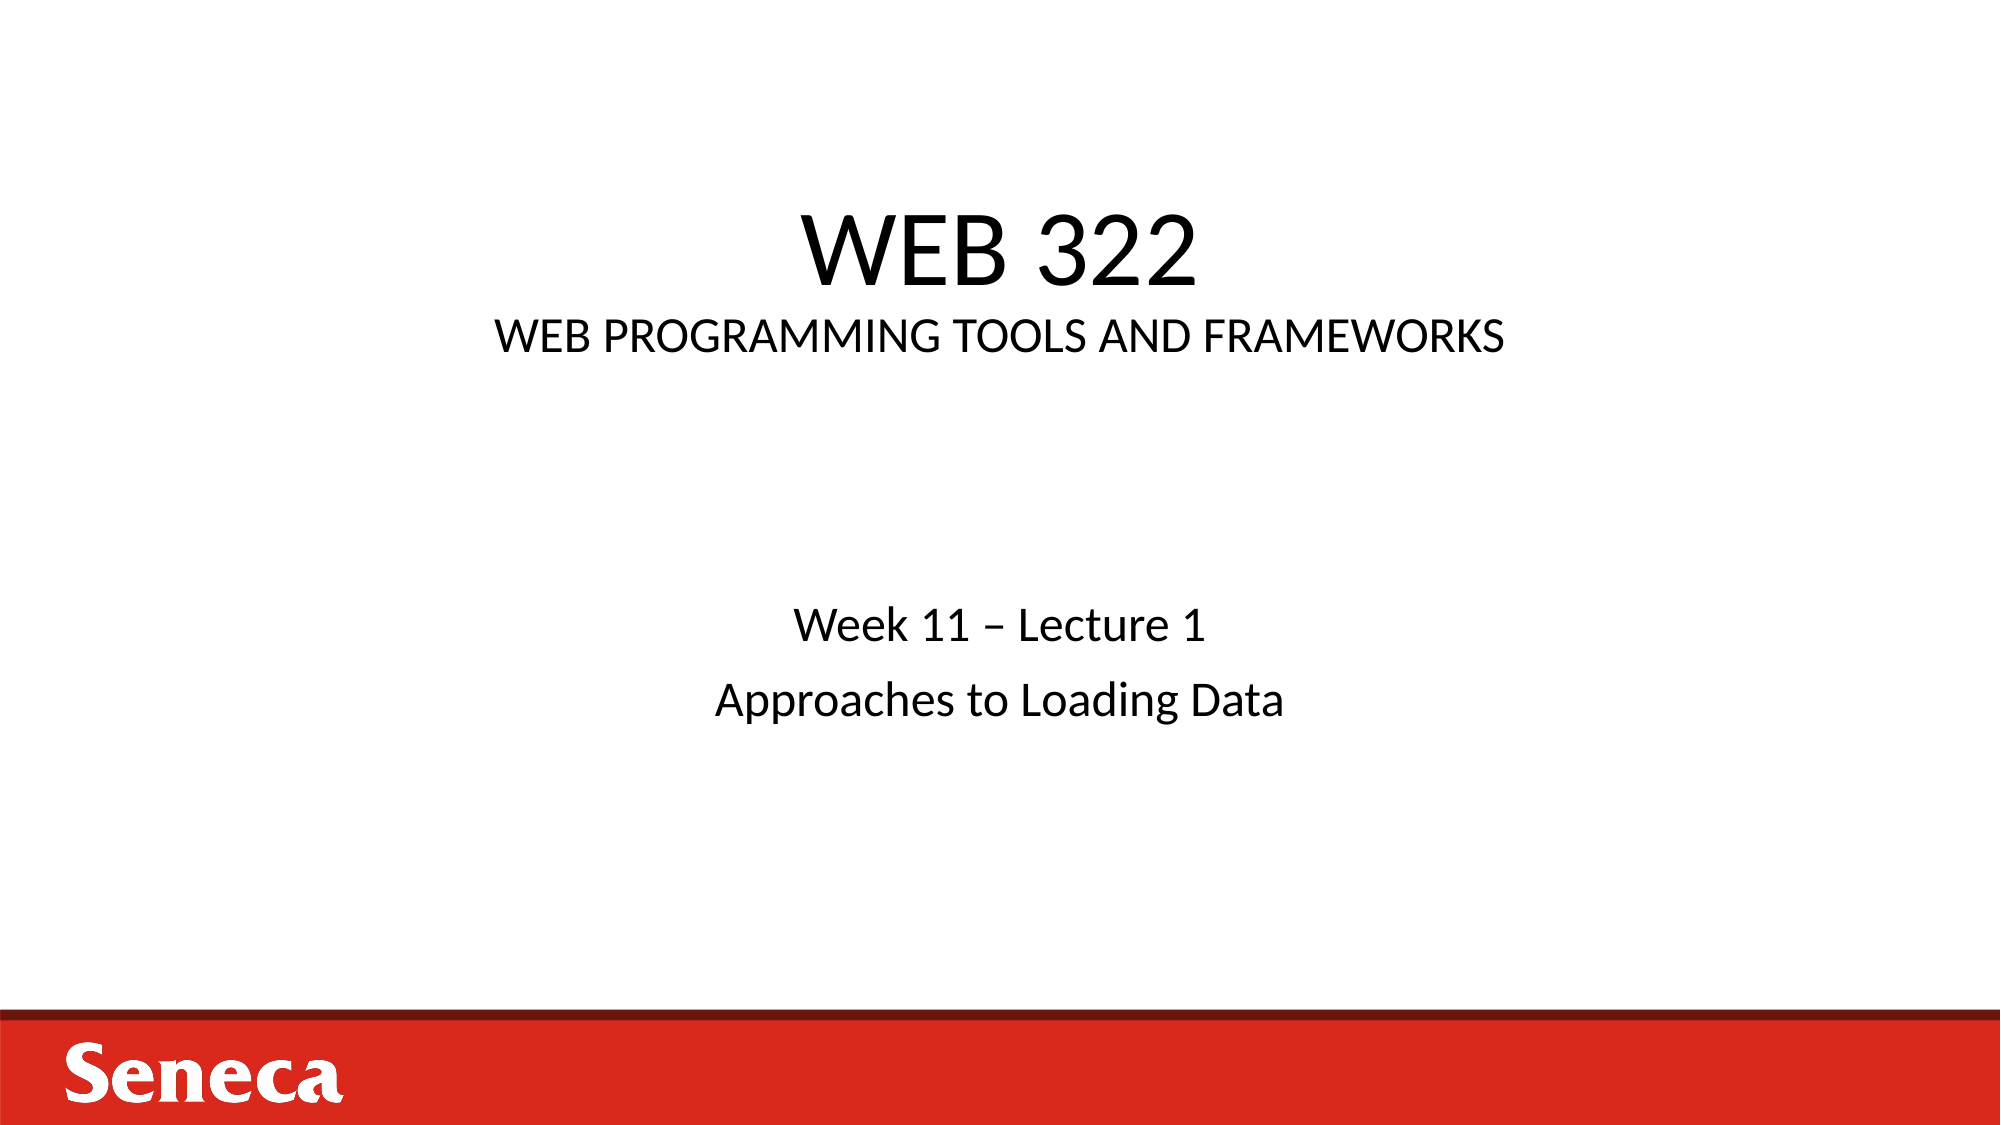

# WEB 322 WEB PROGRAMMING TOOLS AND FRAMEWORKS
Week 11 – Lecture 1
Approaches to Loading Data